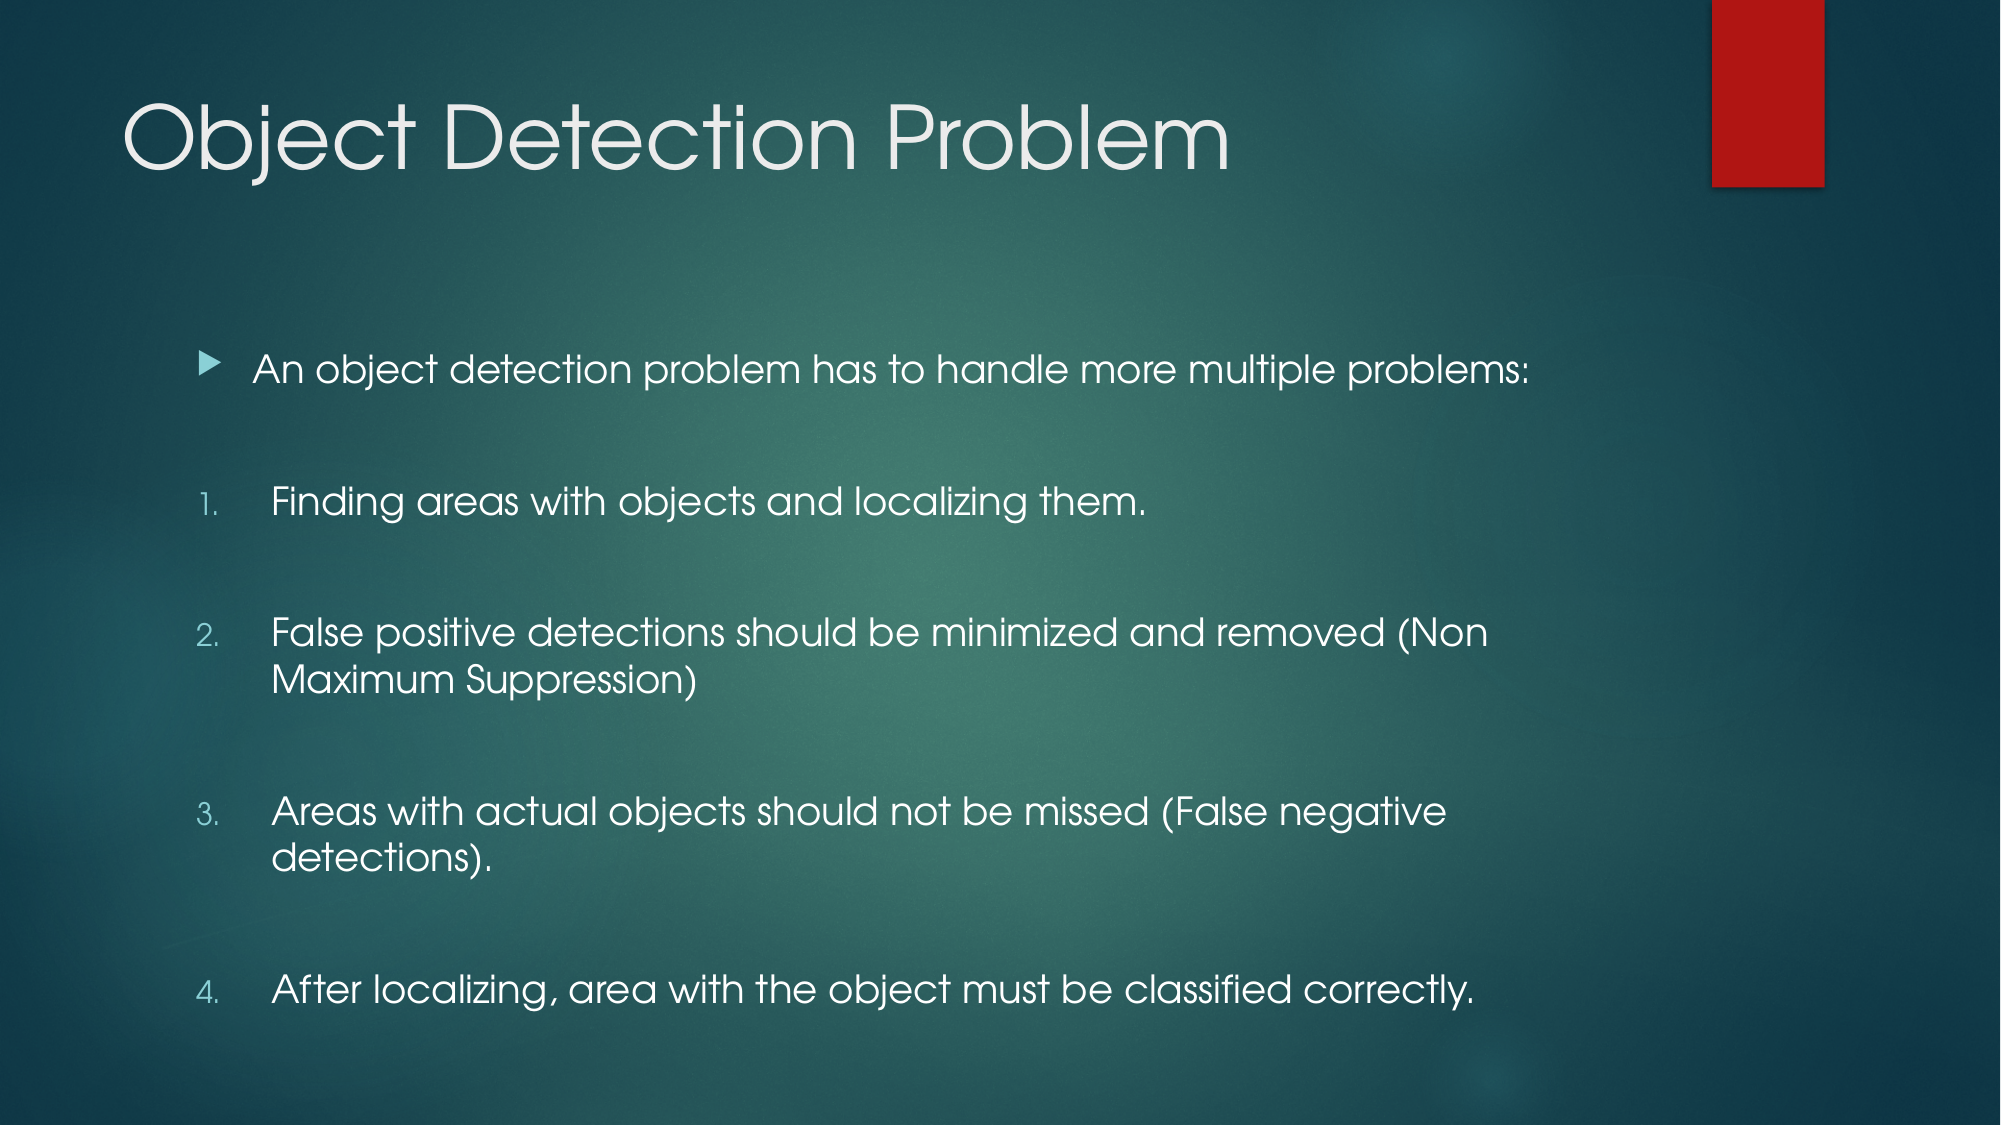

# Object Detection Problem
An object detection problem has to handle more multiple problems:

Finding areas with objects and localizing them.

False positive detections should be minimized and removed (Non Maximum Suppression)

Areas with actual objects should not be missed (False negative detections).

After localizing, area with the object must be classified correctly.